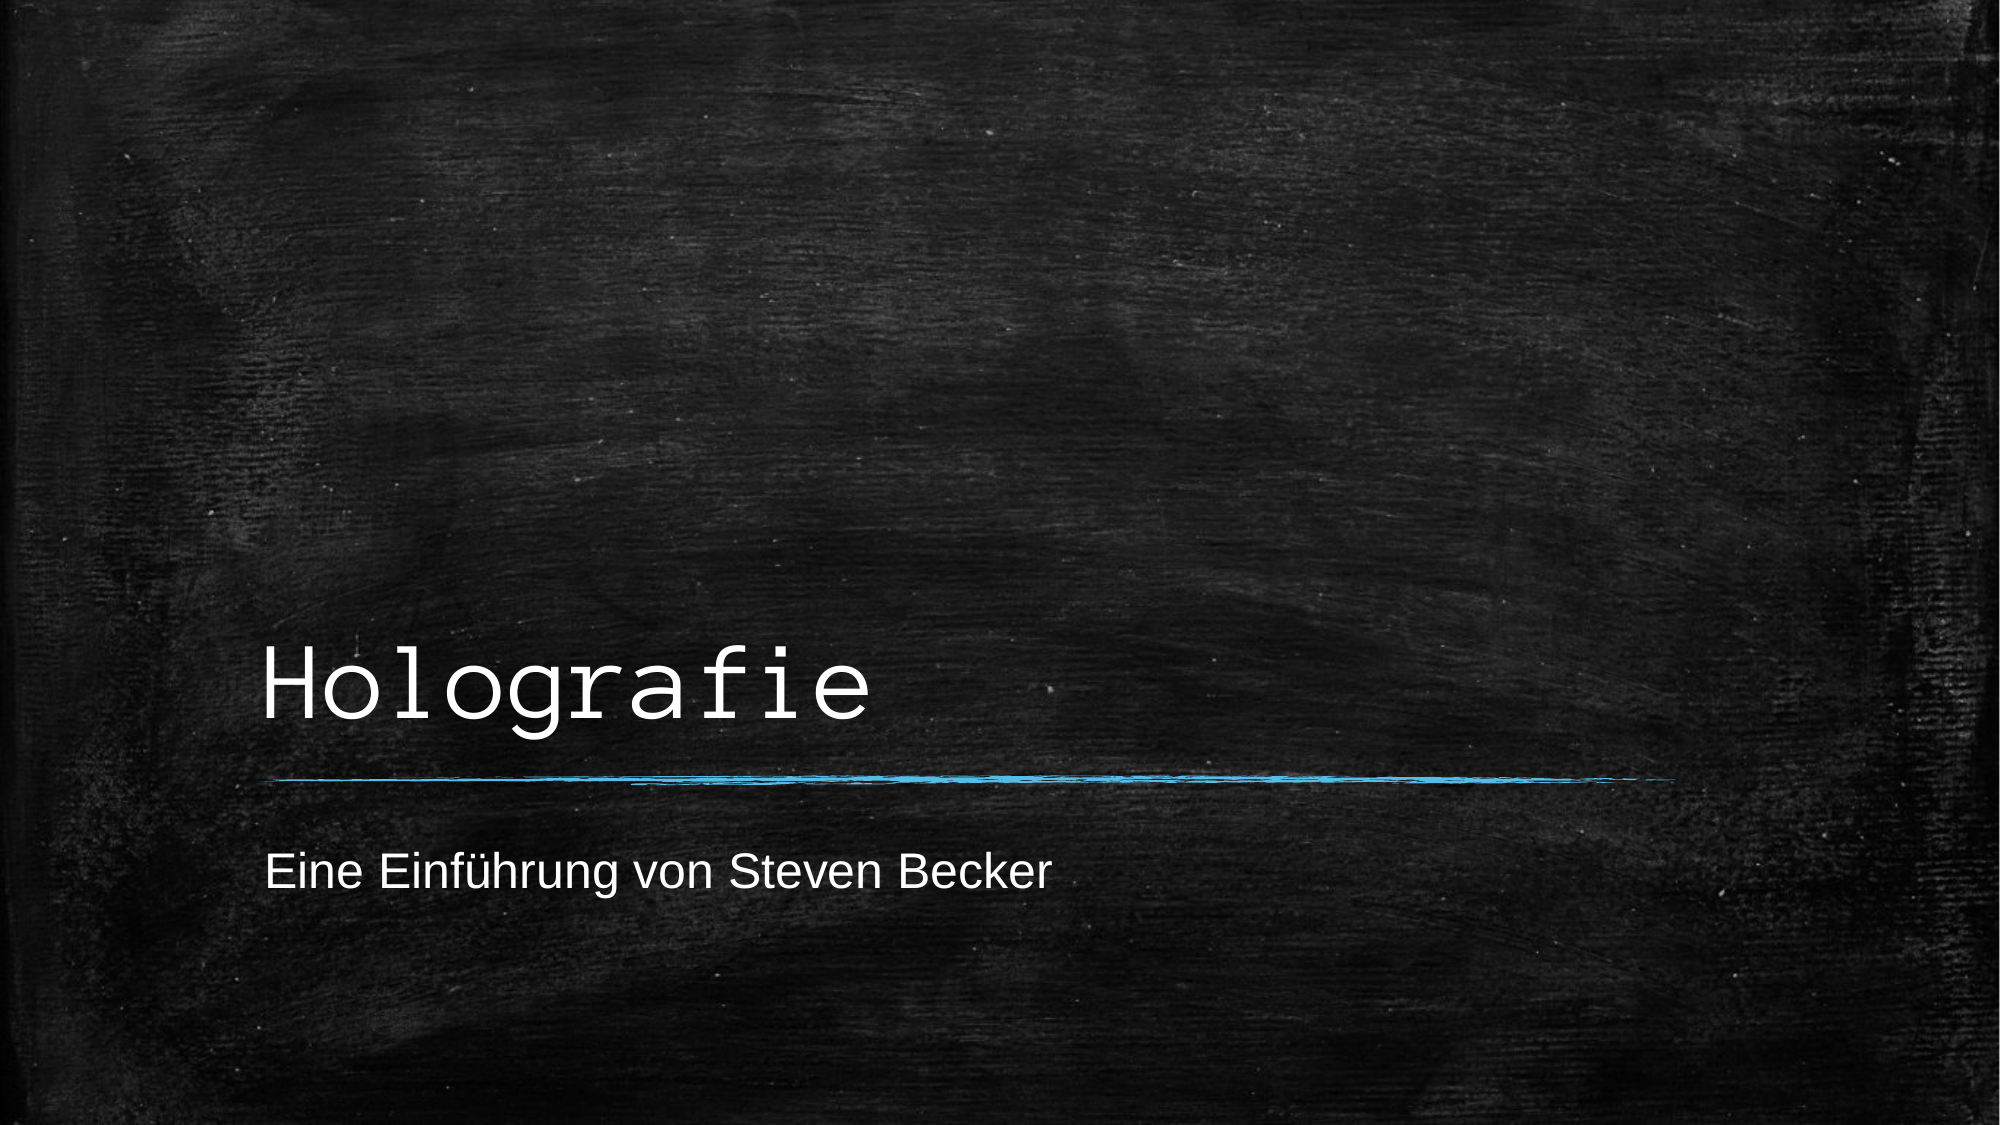

# Holografie
Eine Einführung von Steven Becker